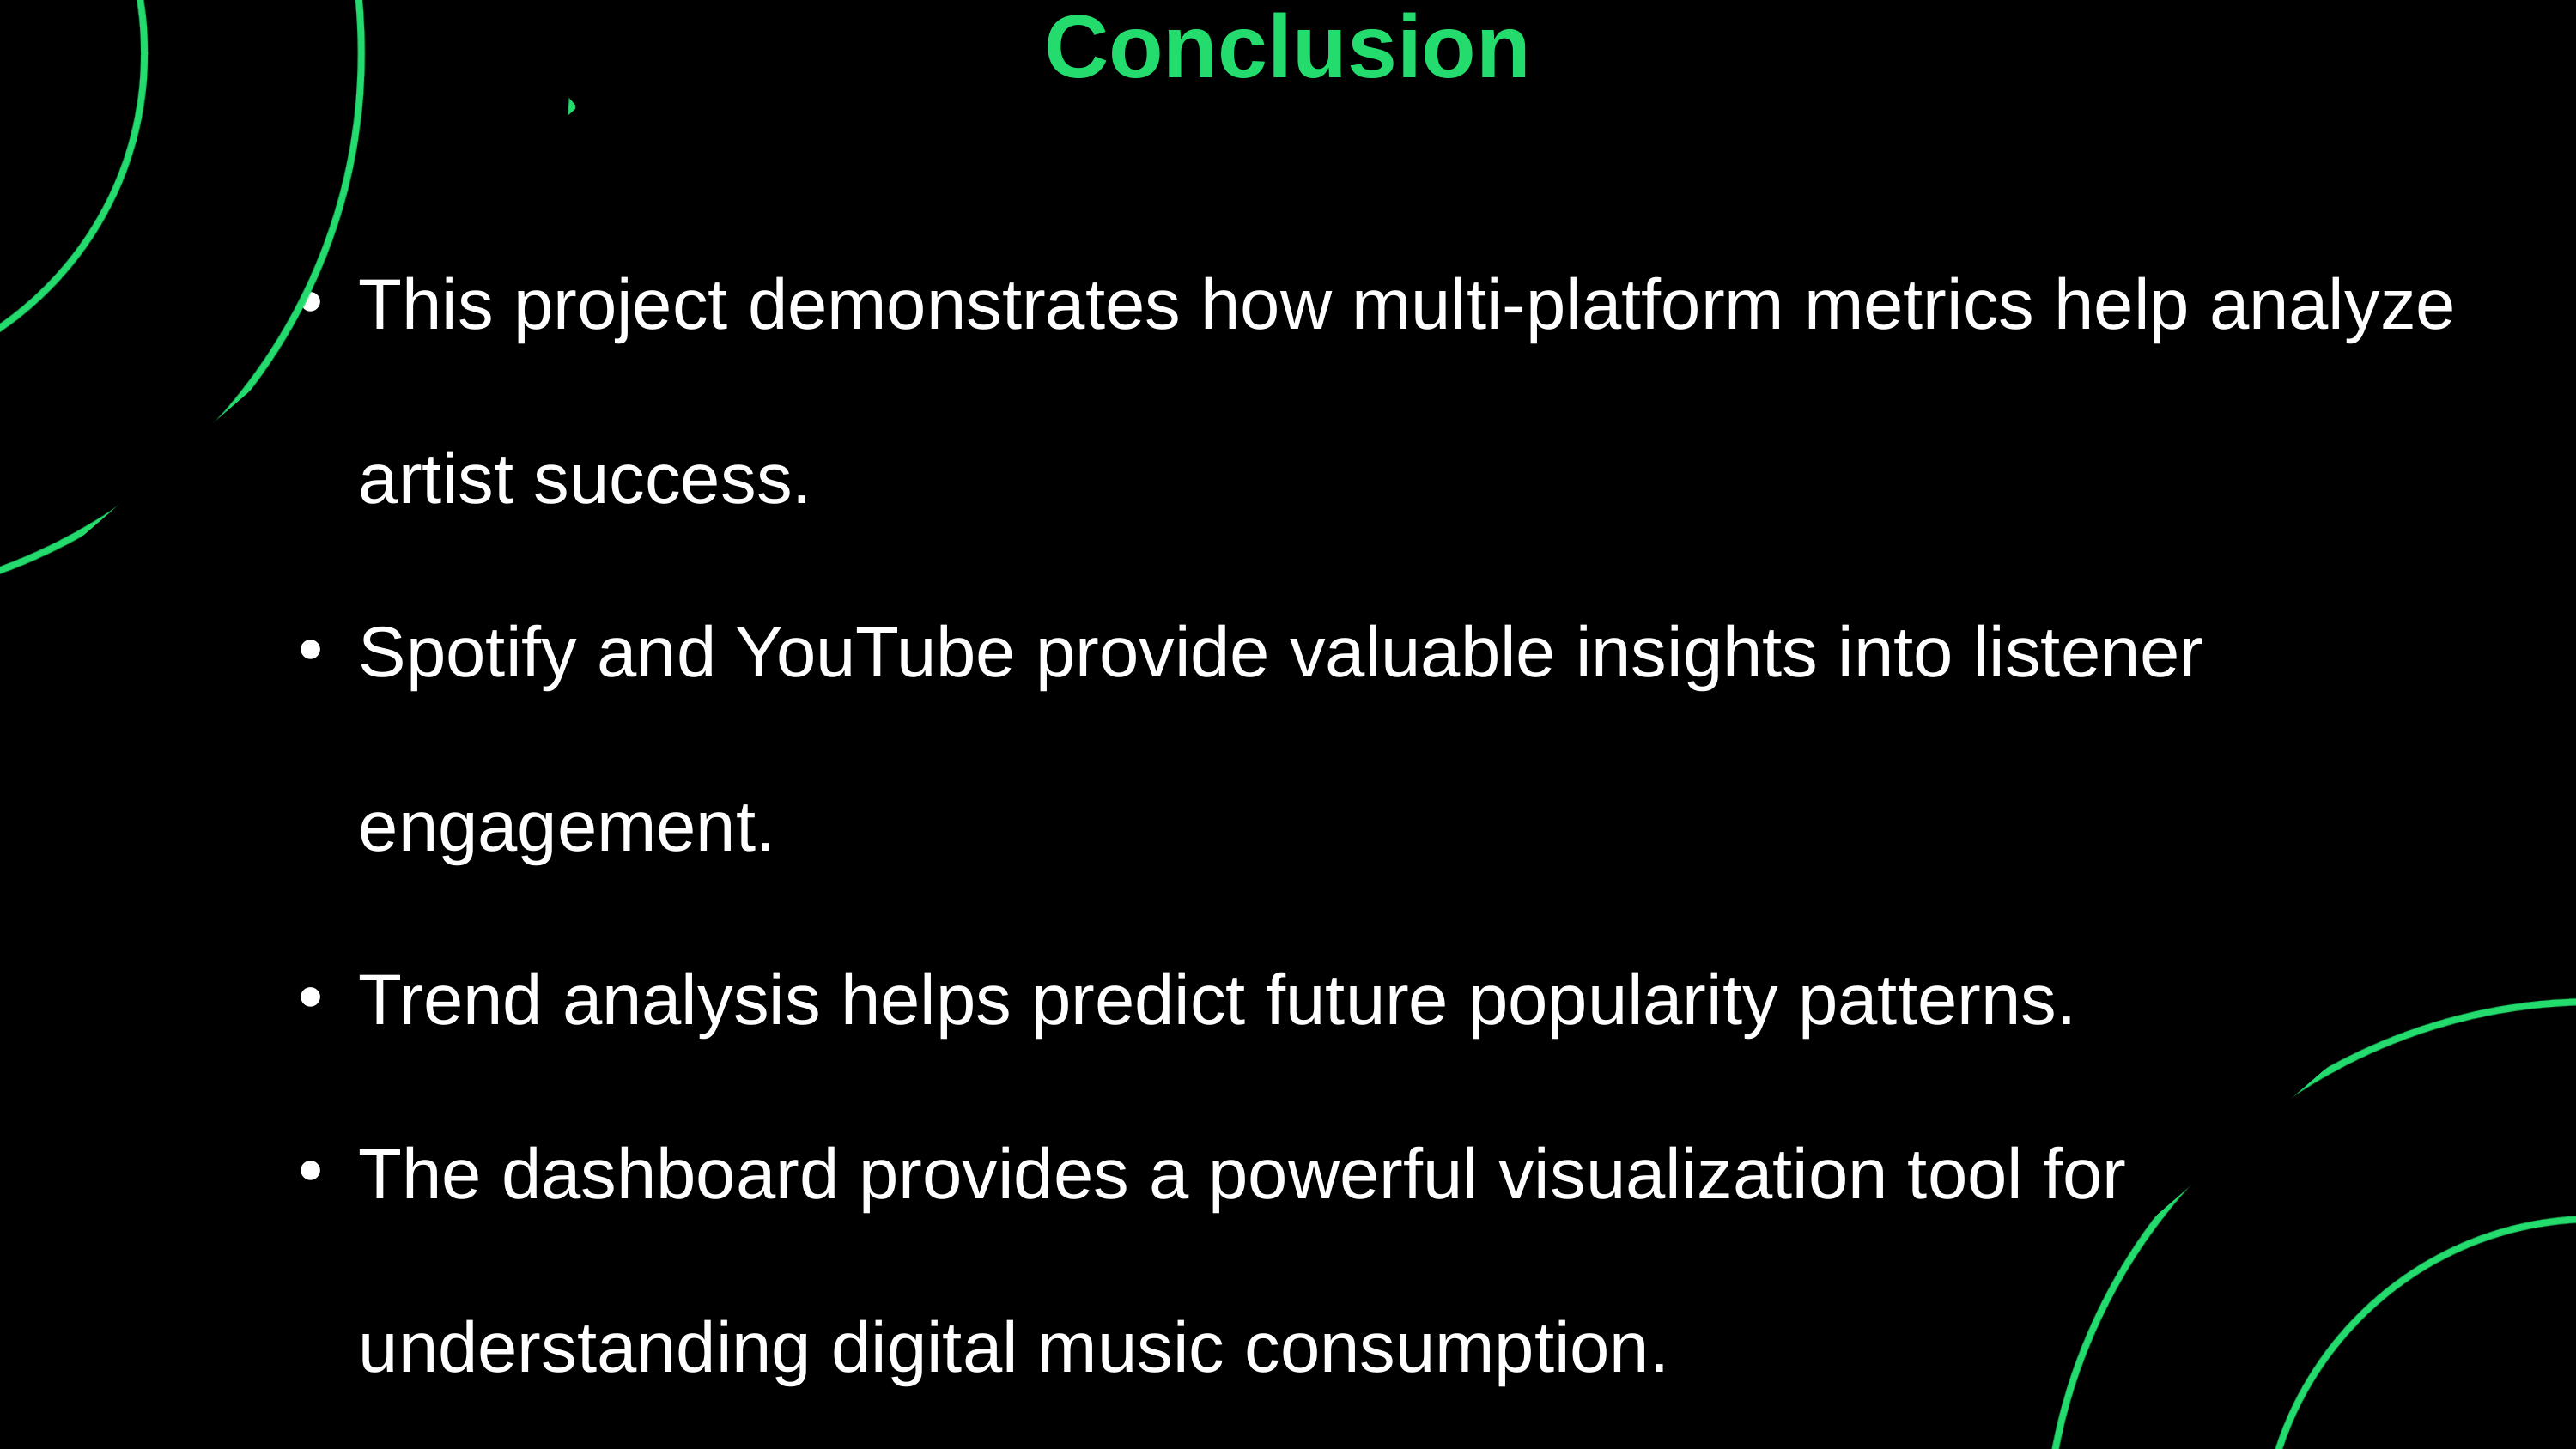

Conclusion

This project demonstrates how multi-platform metrics help analyze artist success.
Spotify and YouTube provide valuable insights into listener engagement.
Trend analysis helps predict future popularity patterns.
The dashboard provides a powerful visualization tool for understanding digital music consumption.